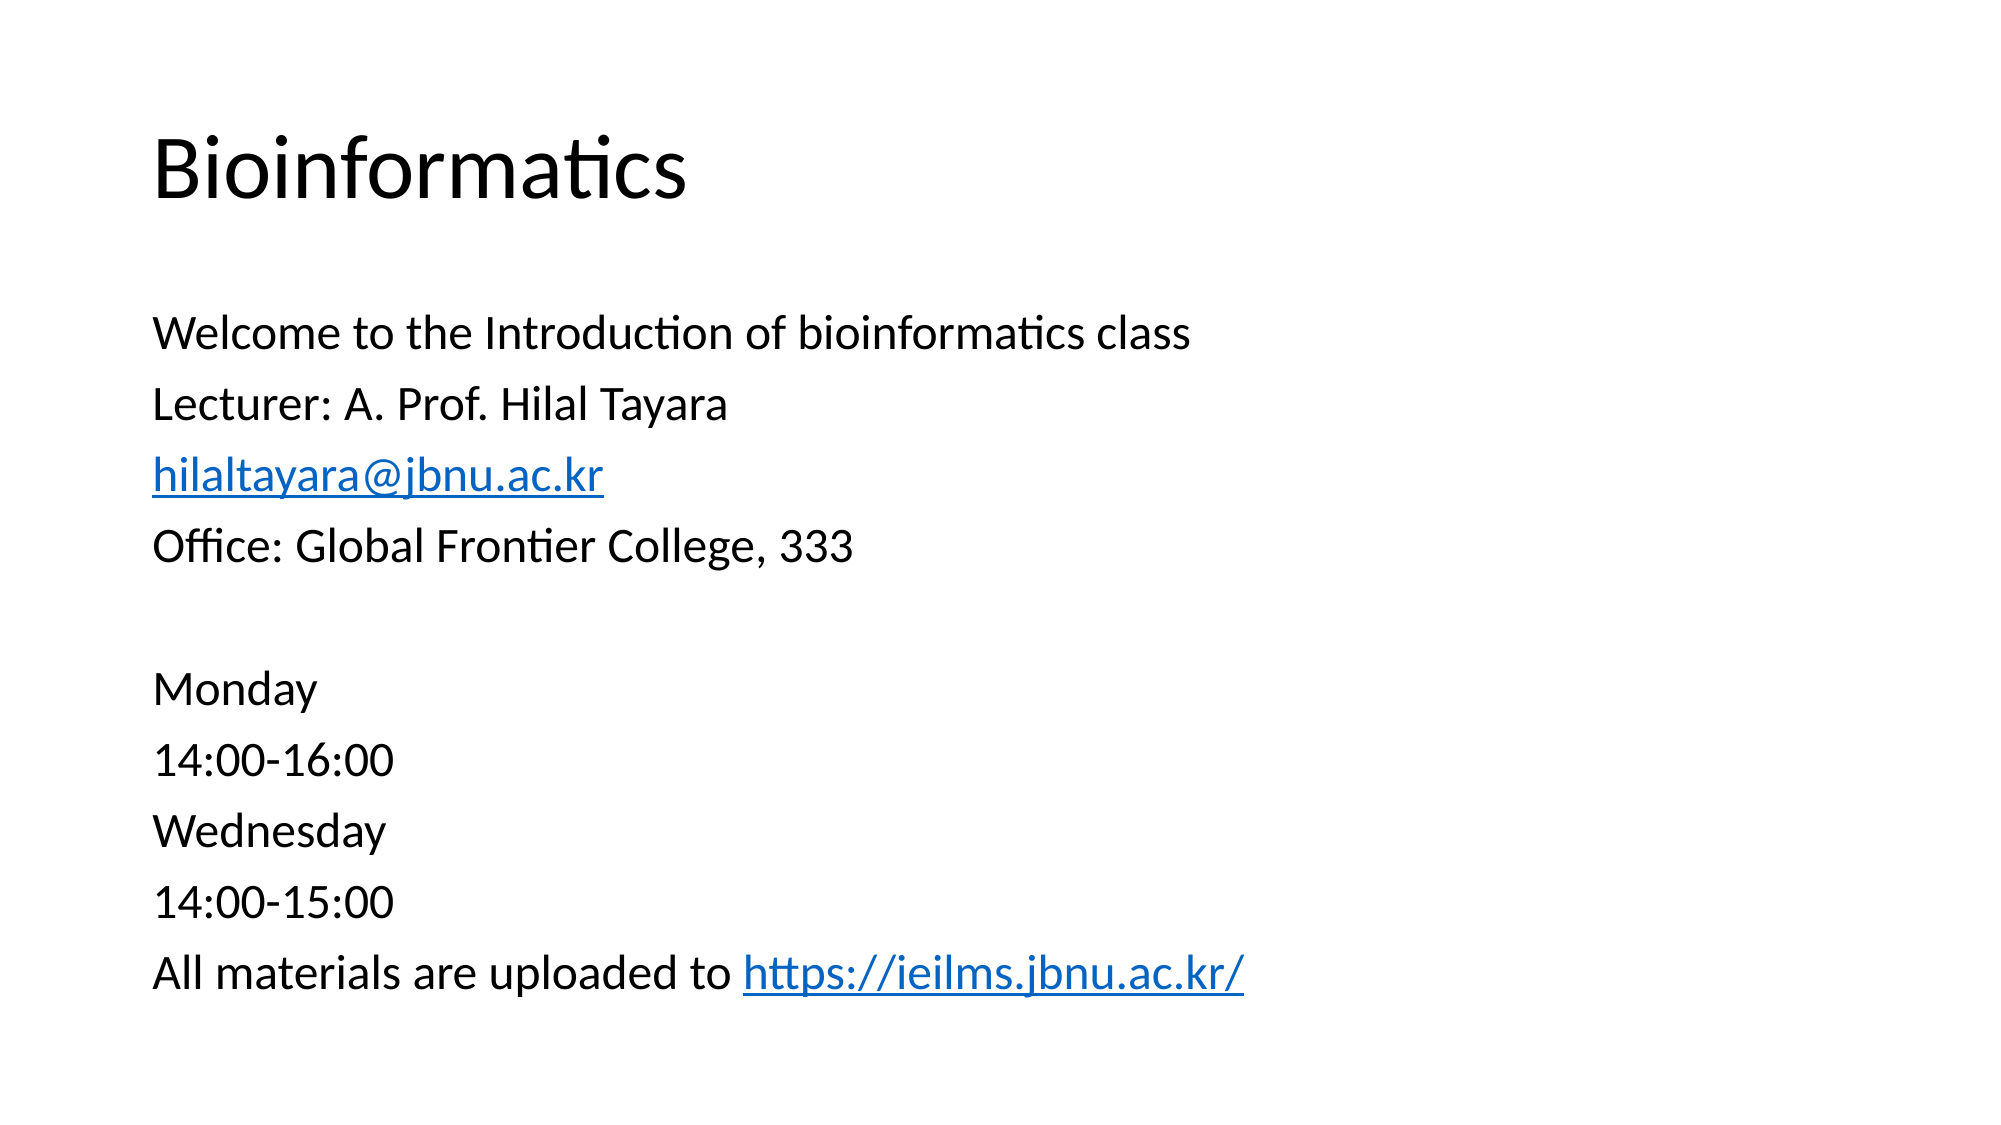

# Bioinformatics
Welcome to the Introduction of bioinformatics class
Lecturer: A. Prof. Hilal Tayara
hilaltayara@jbnu.ac.kr
Office: Global Frontier College, 333

Monday
14:00-16:00
Wednesday
14:00-15:00
All materials are uploaded to https://ieilms.jbnu.ac.kr/